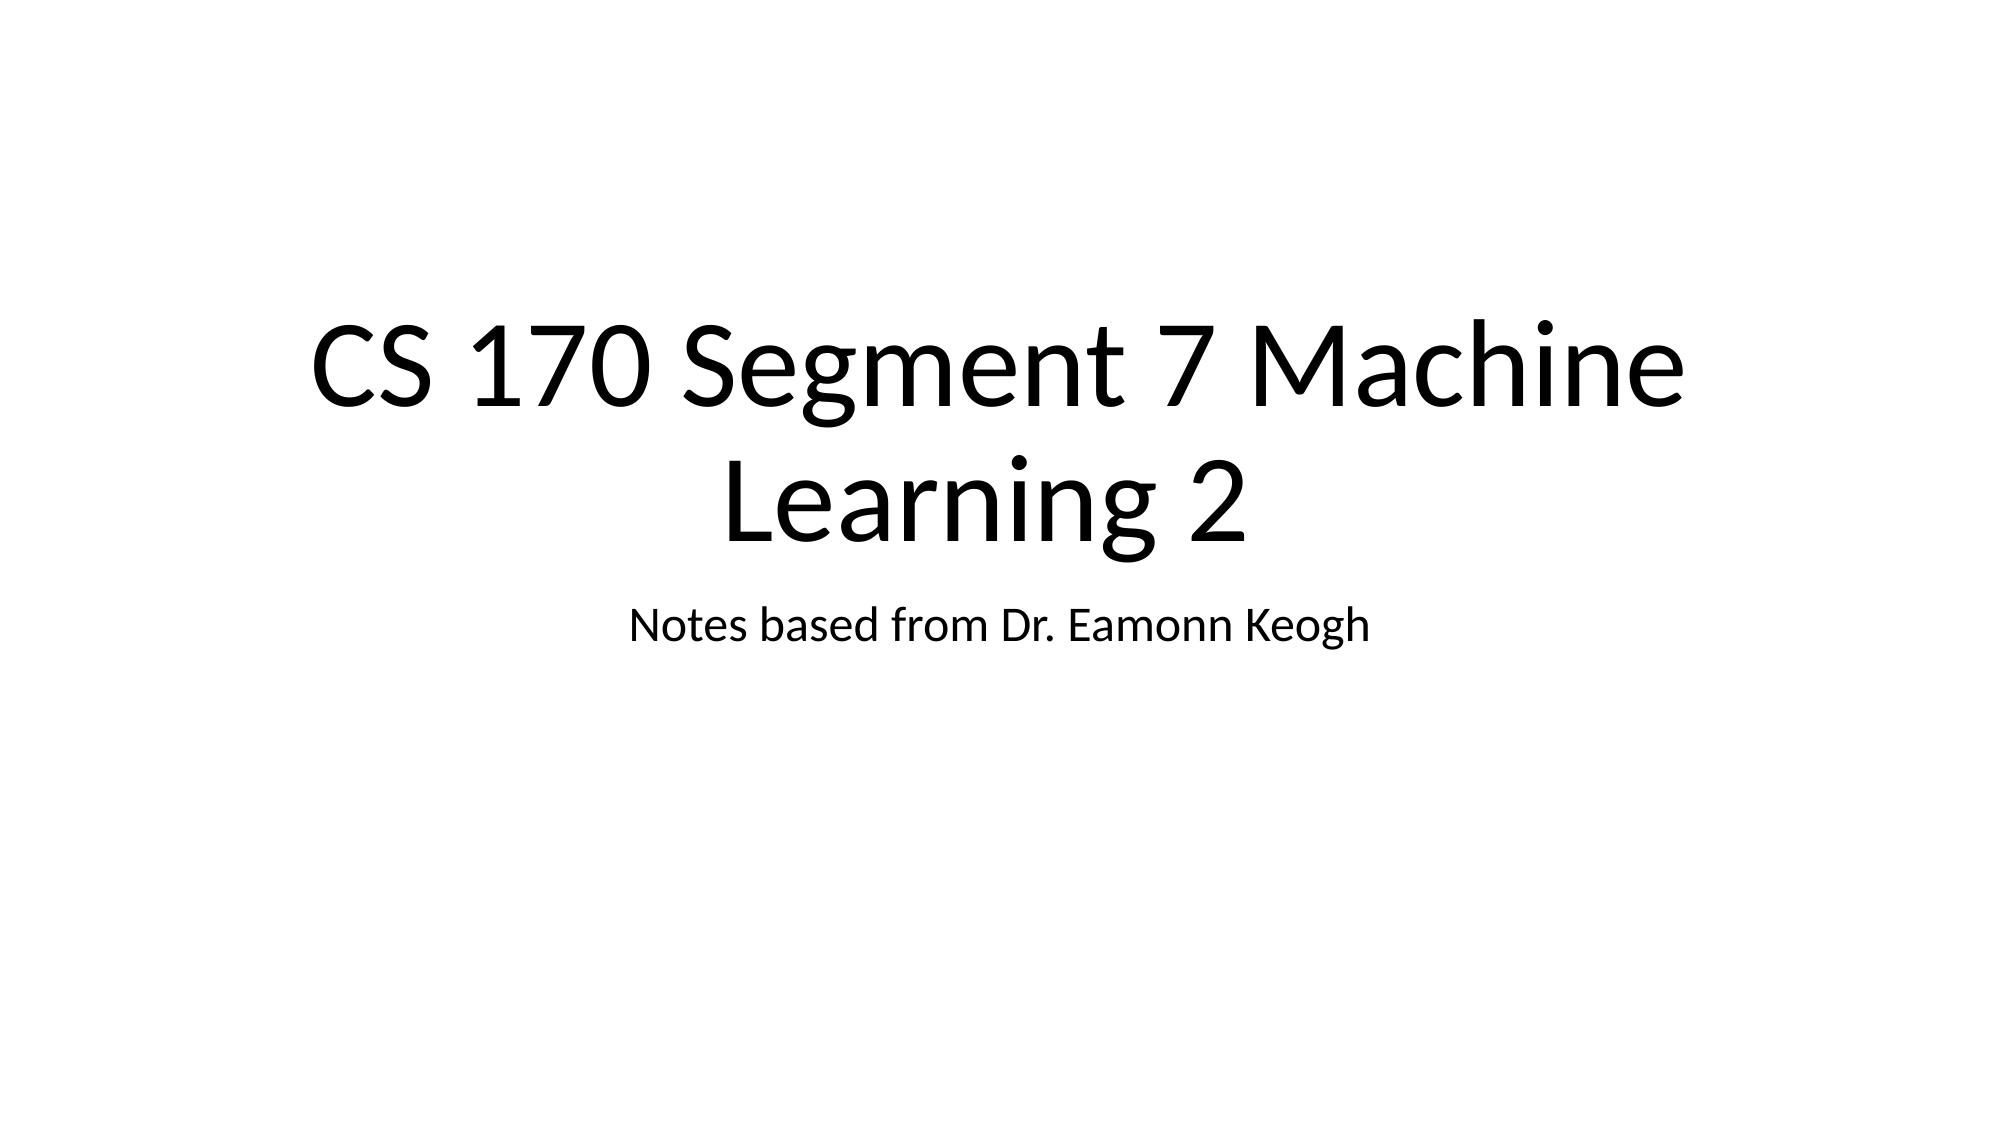

# CS 170 Segment 7 Machine Learning 2
Notes based from Dr. Eamonn Keogh